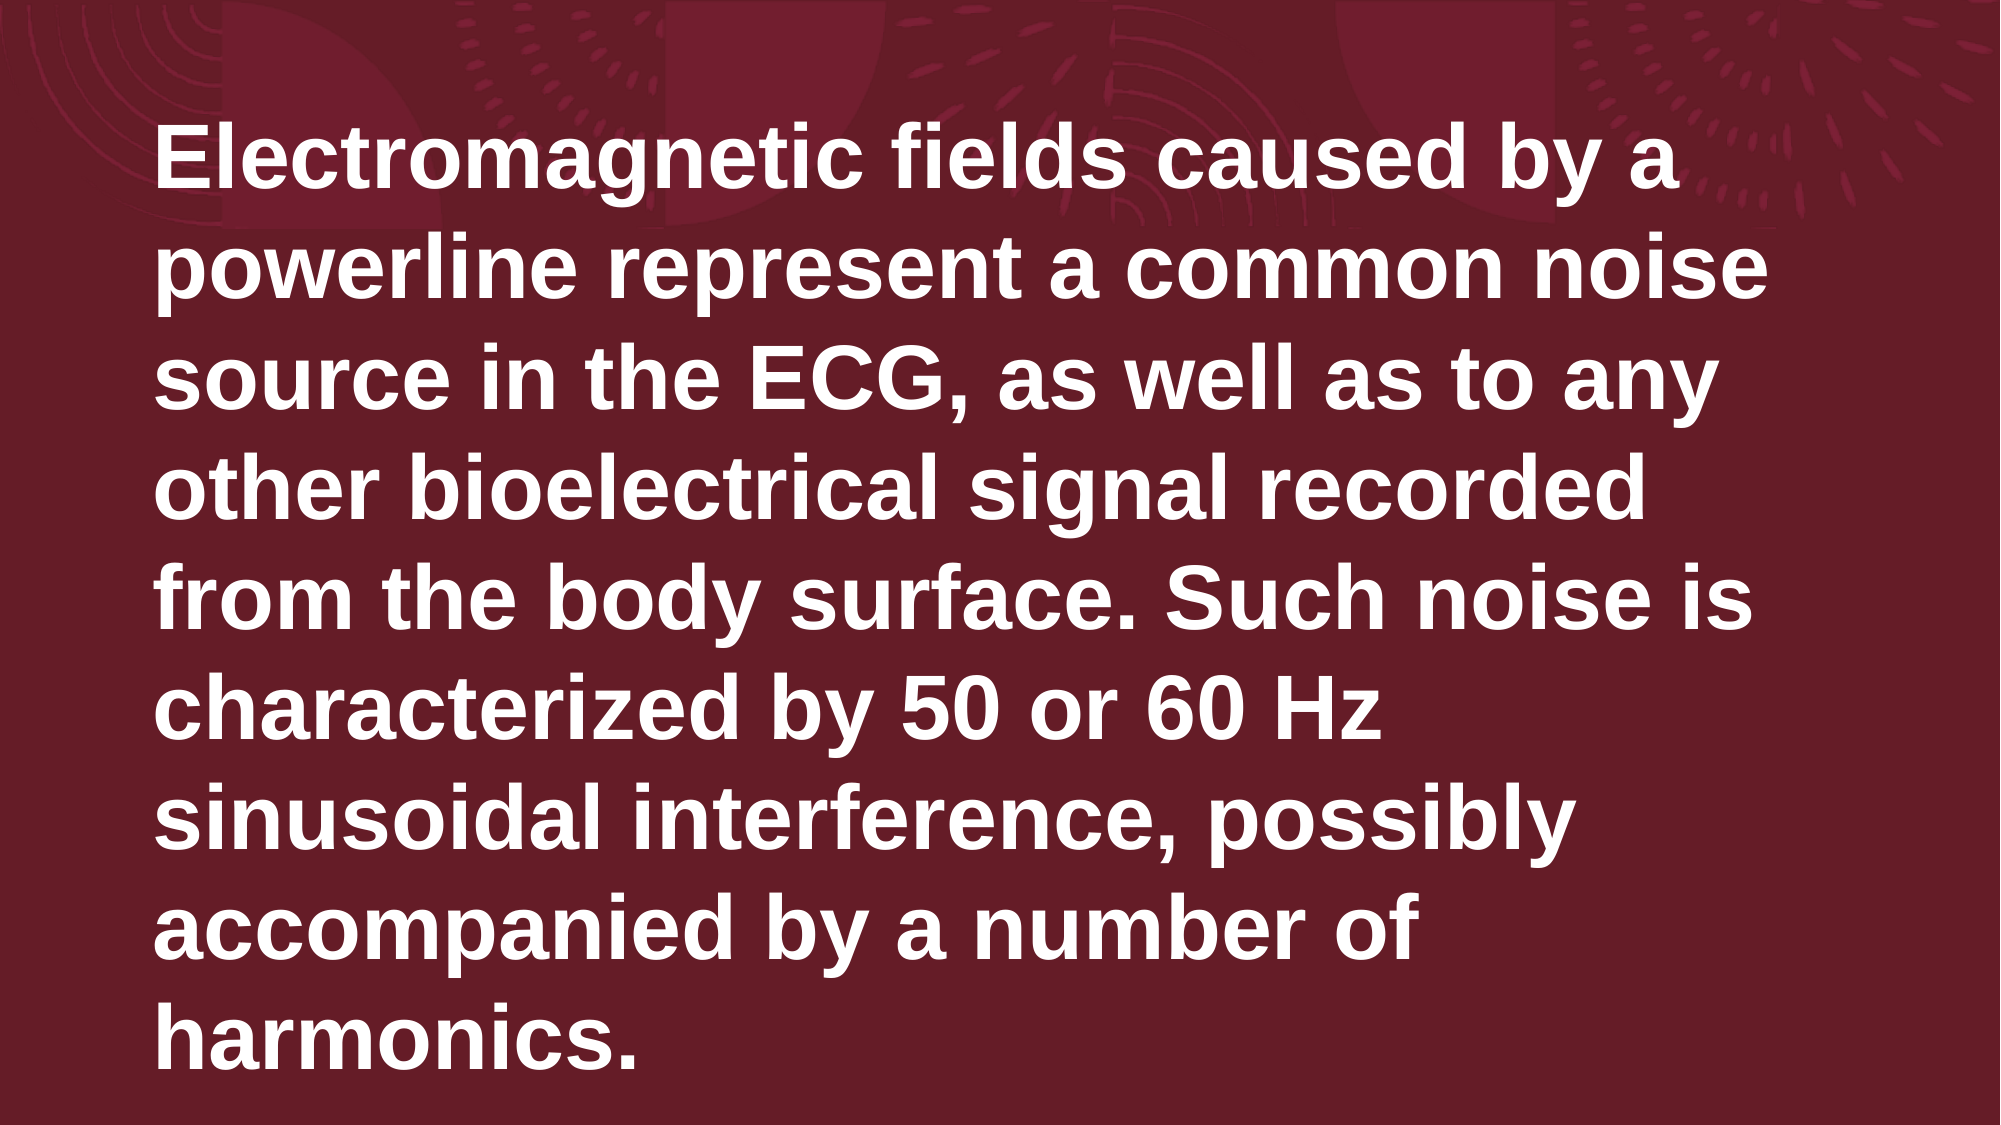

# Electromagnetic fields caused by a powerline represent a common noise source in the ECG, as well as to any other bioelectrical signal recorded from the body surface. Such noise is characterized by 50 or 60 Hz sinusoidal interference, possibly accompanied by a number of harmonics.